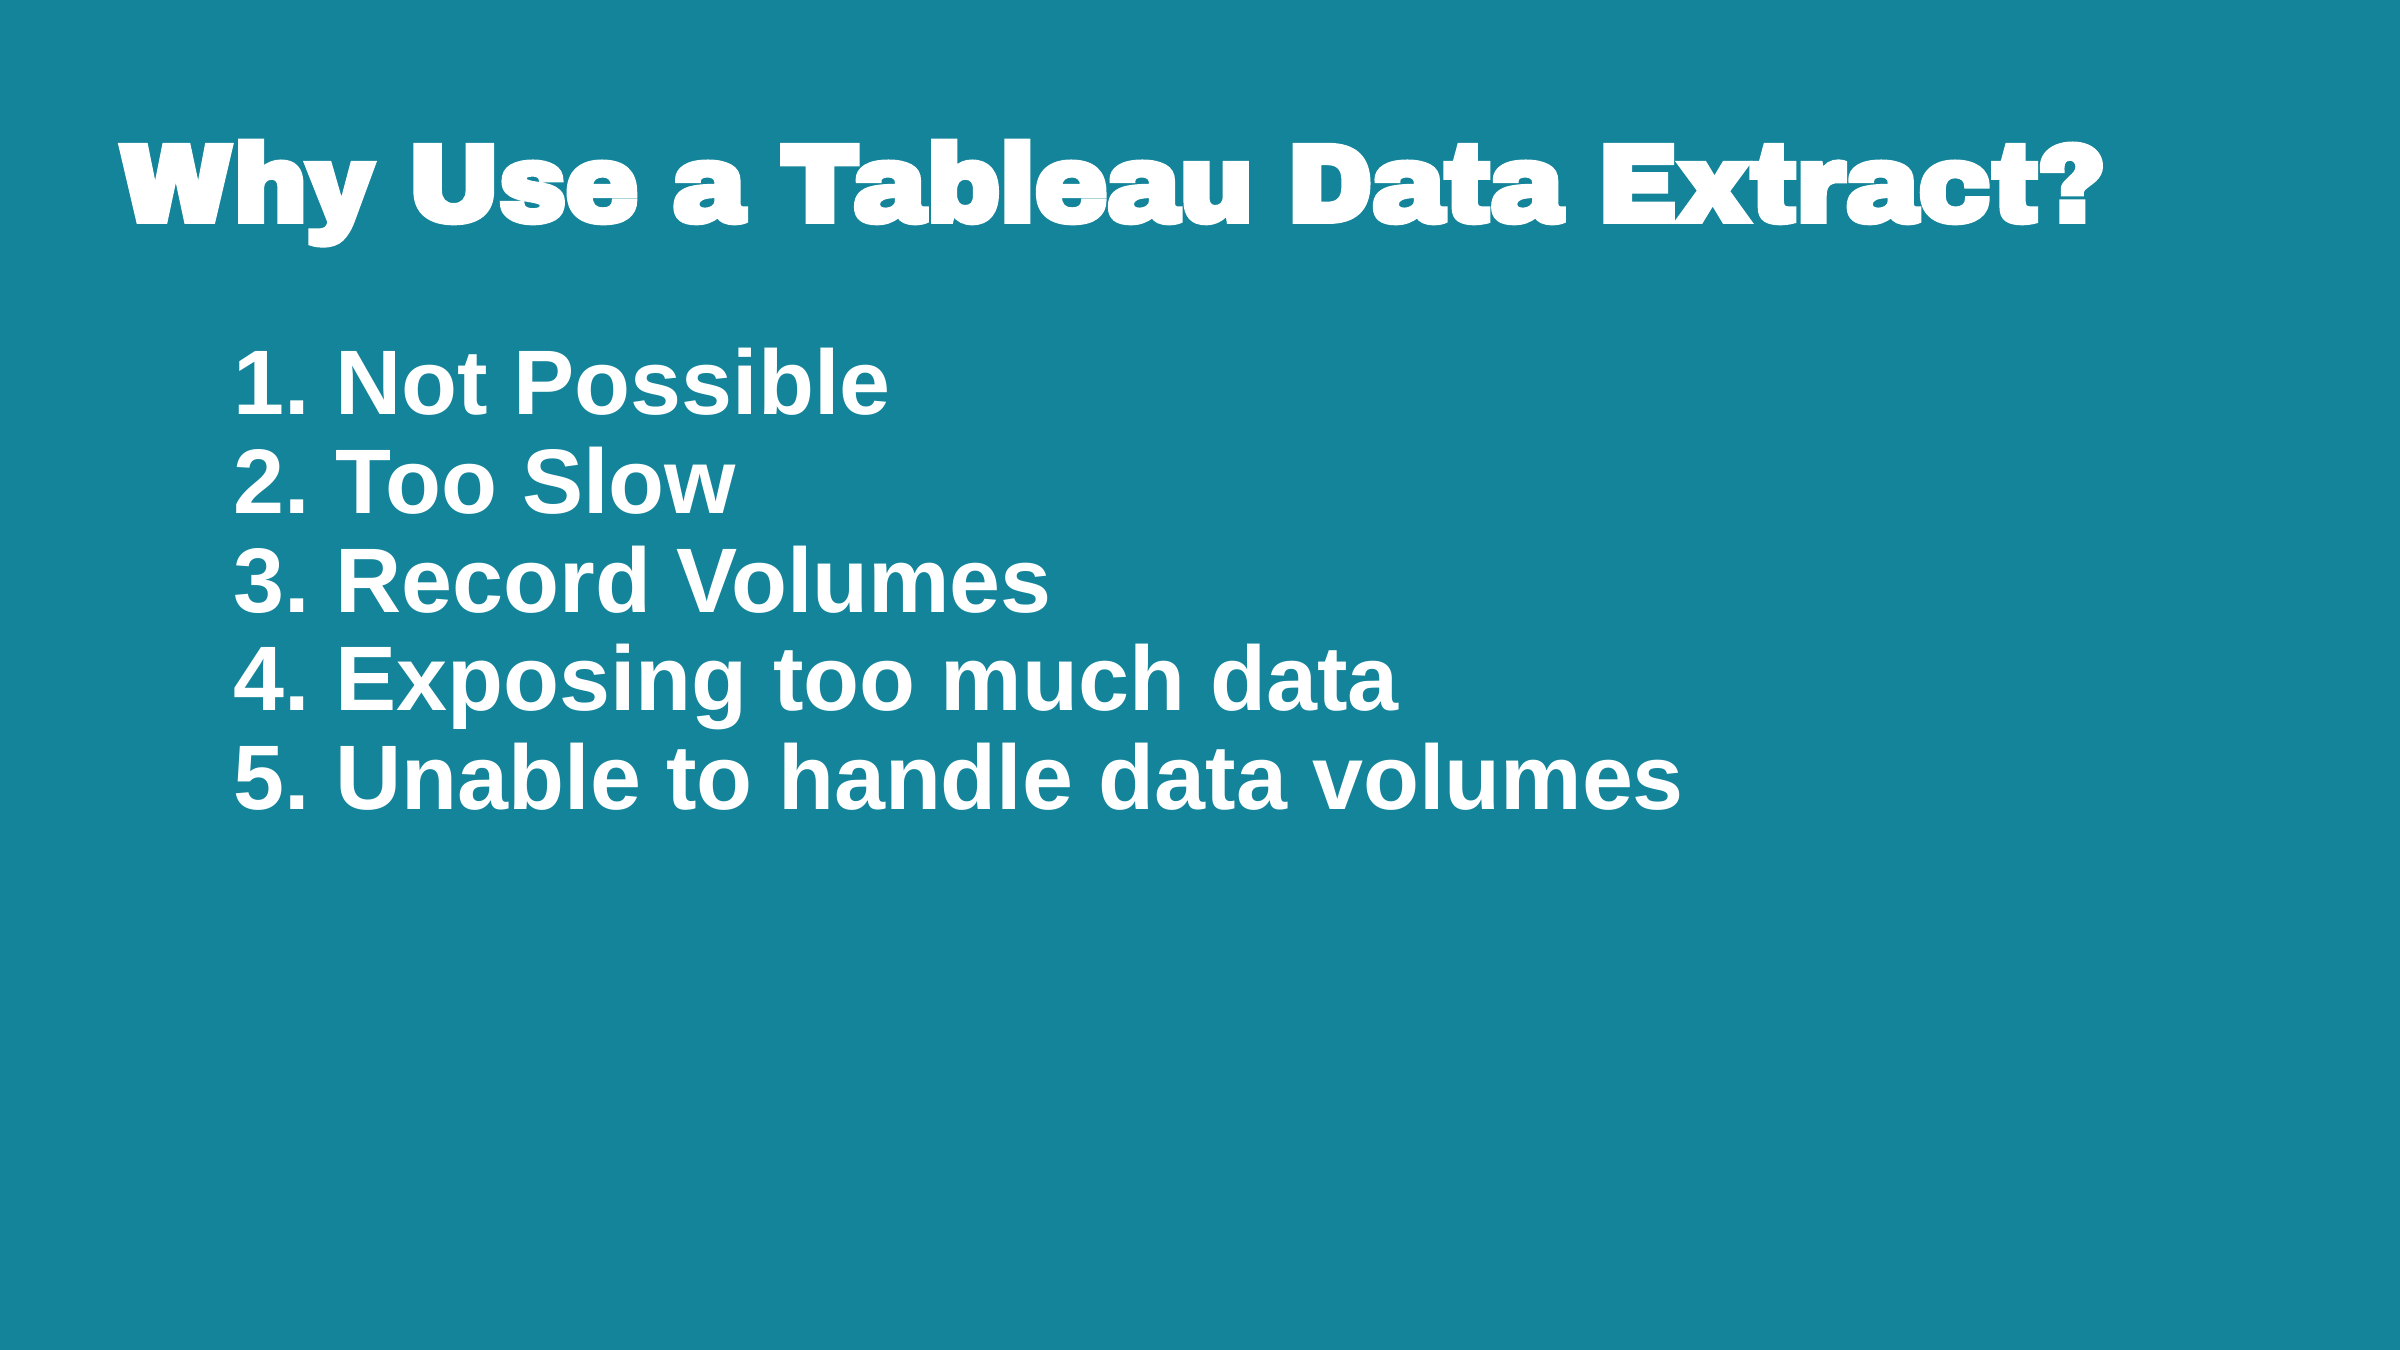

# Why Use a Tableau Data Extract?
1. Not Possible
2. Too Slow
3. Record Volumes
4. Exposing too much data
5. Unable to handle data volumes